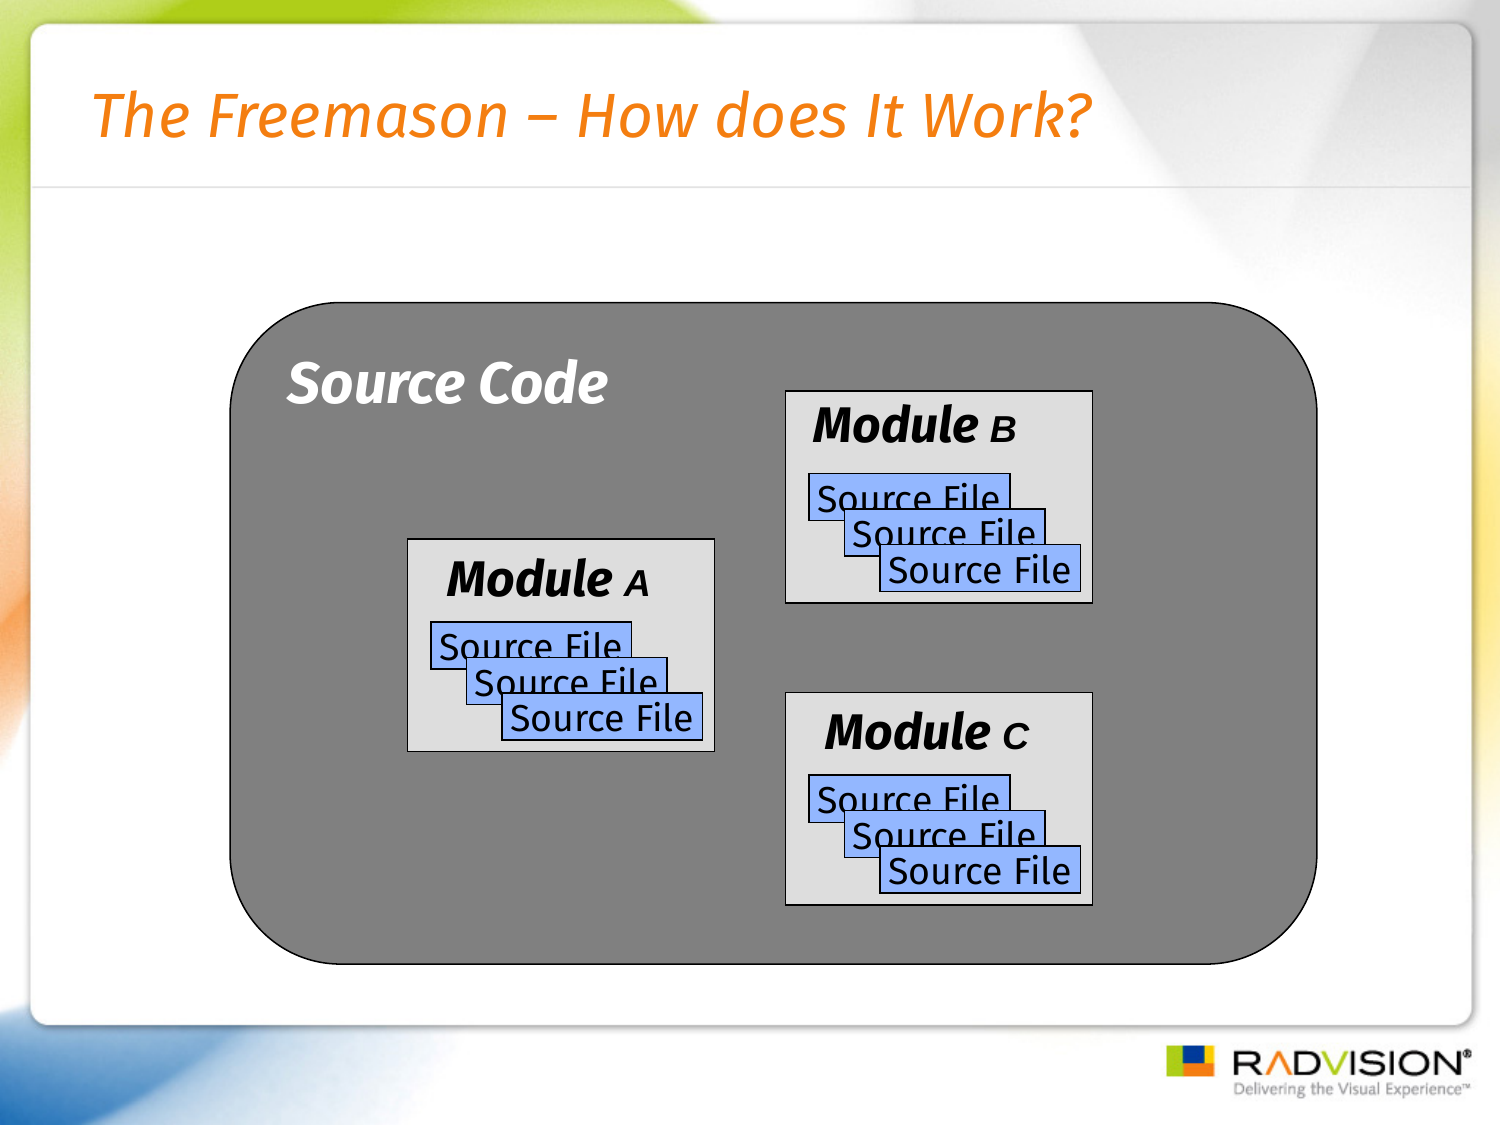

# The Freemason – How does It Work?

Source Code
Module B

Source File
Source File
Source File

Module A
Source File
Source File
Source File

Module C
Source File
Source File
Source File